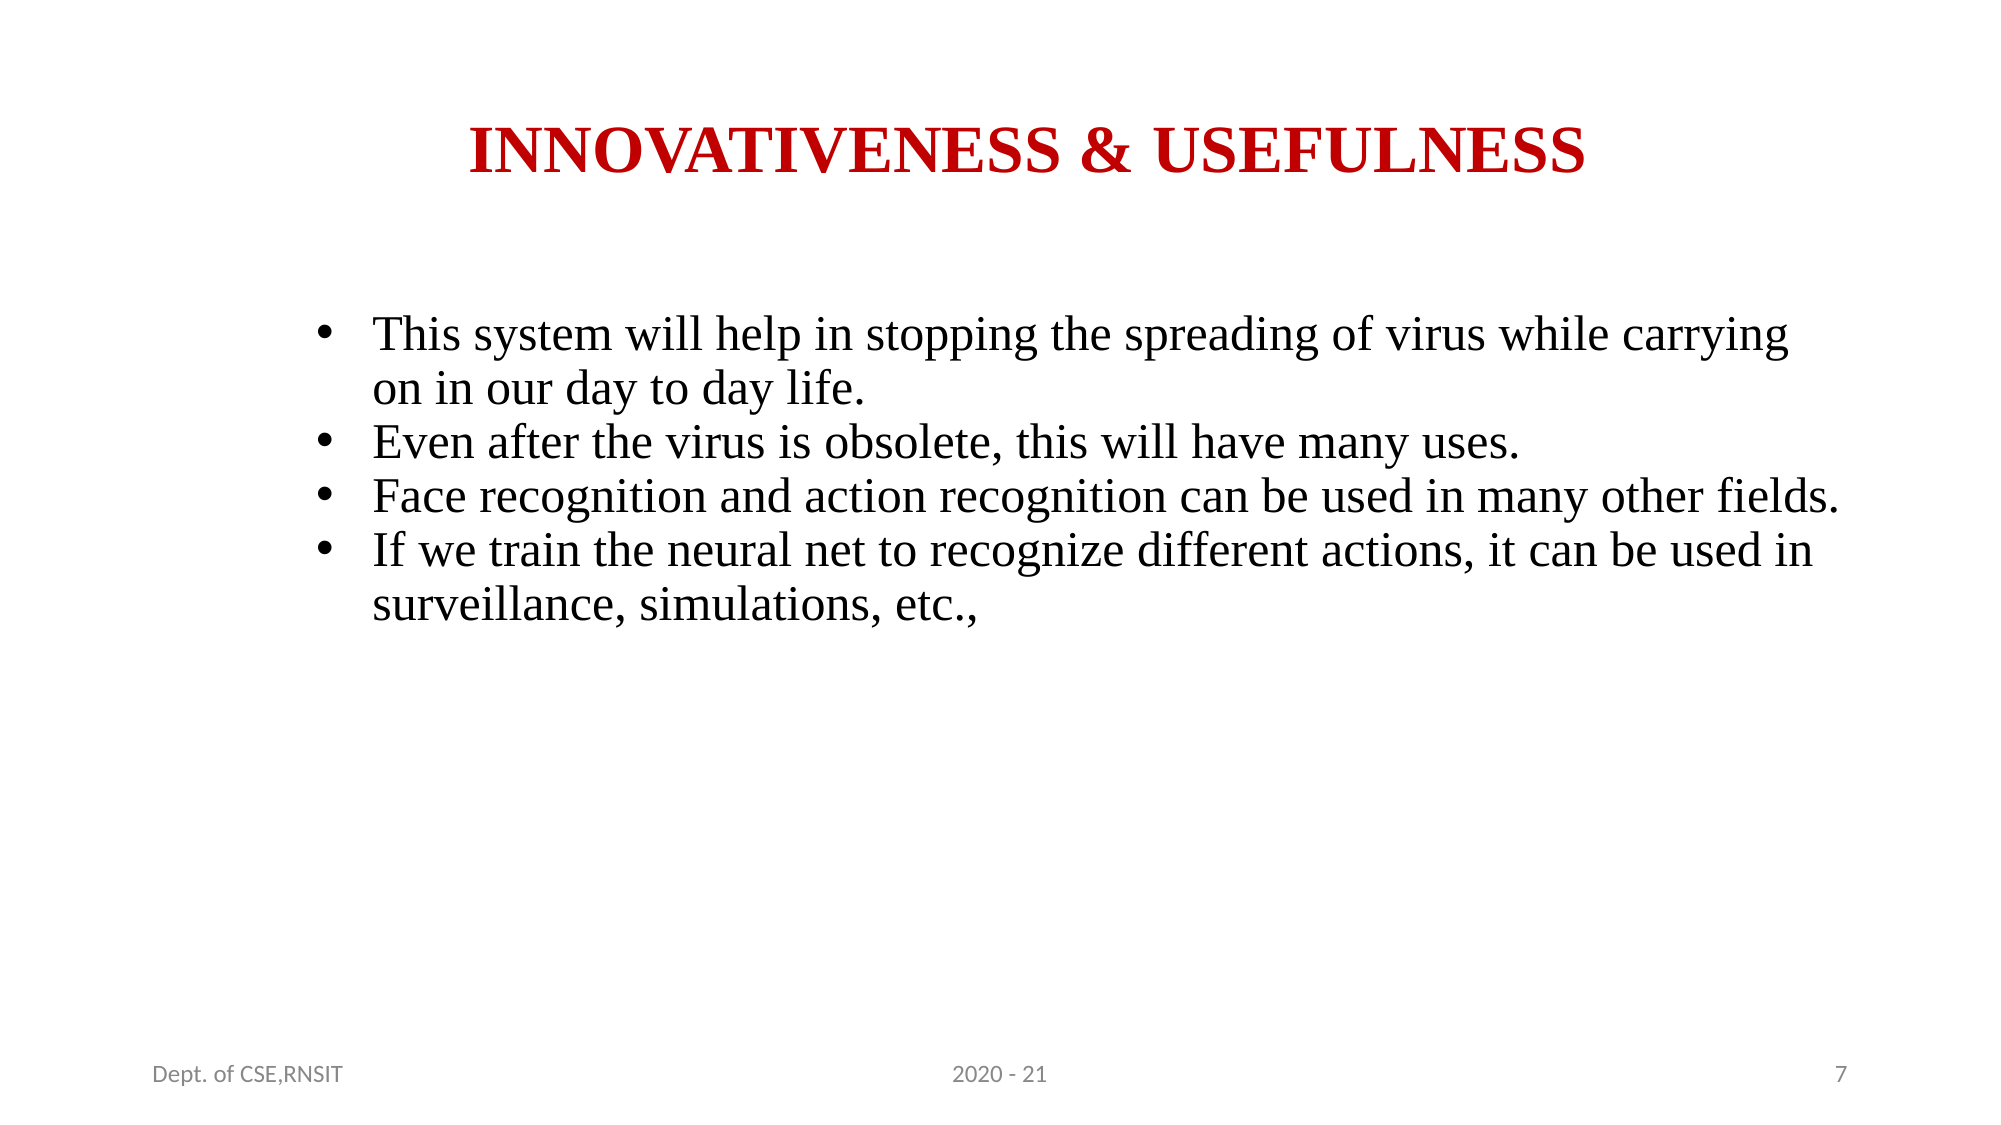

# INNOVATIVENESS & USEFULNESS
This system will help in stopping the spreading of virus while carrying on in our day to day life.
Even after the virus is obsolete, this will have many uses.
Face recognition and action recognition can be used in many other fields.
If we train the neural net to recognize different actions, it can be used in surveillance, simulations, etc.,

Dept. of CSE,RNSIT
2020 - 21
7